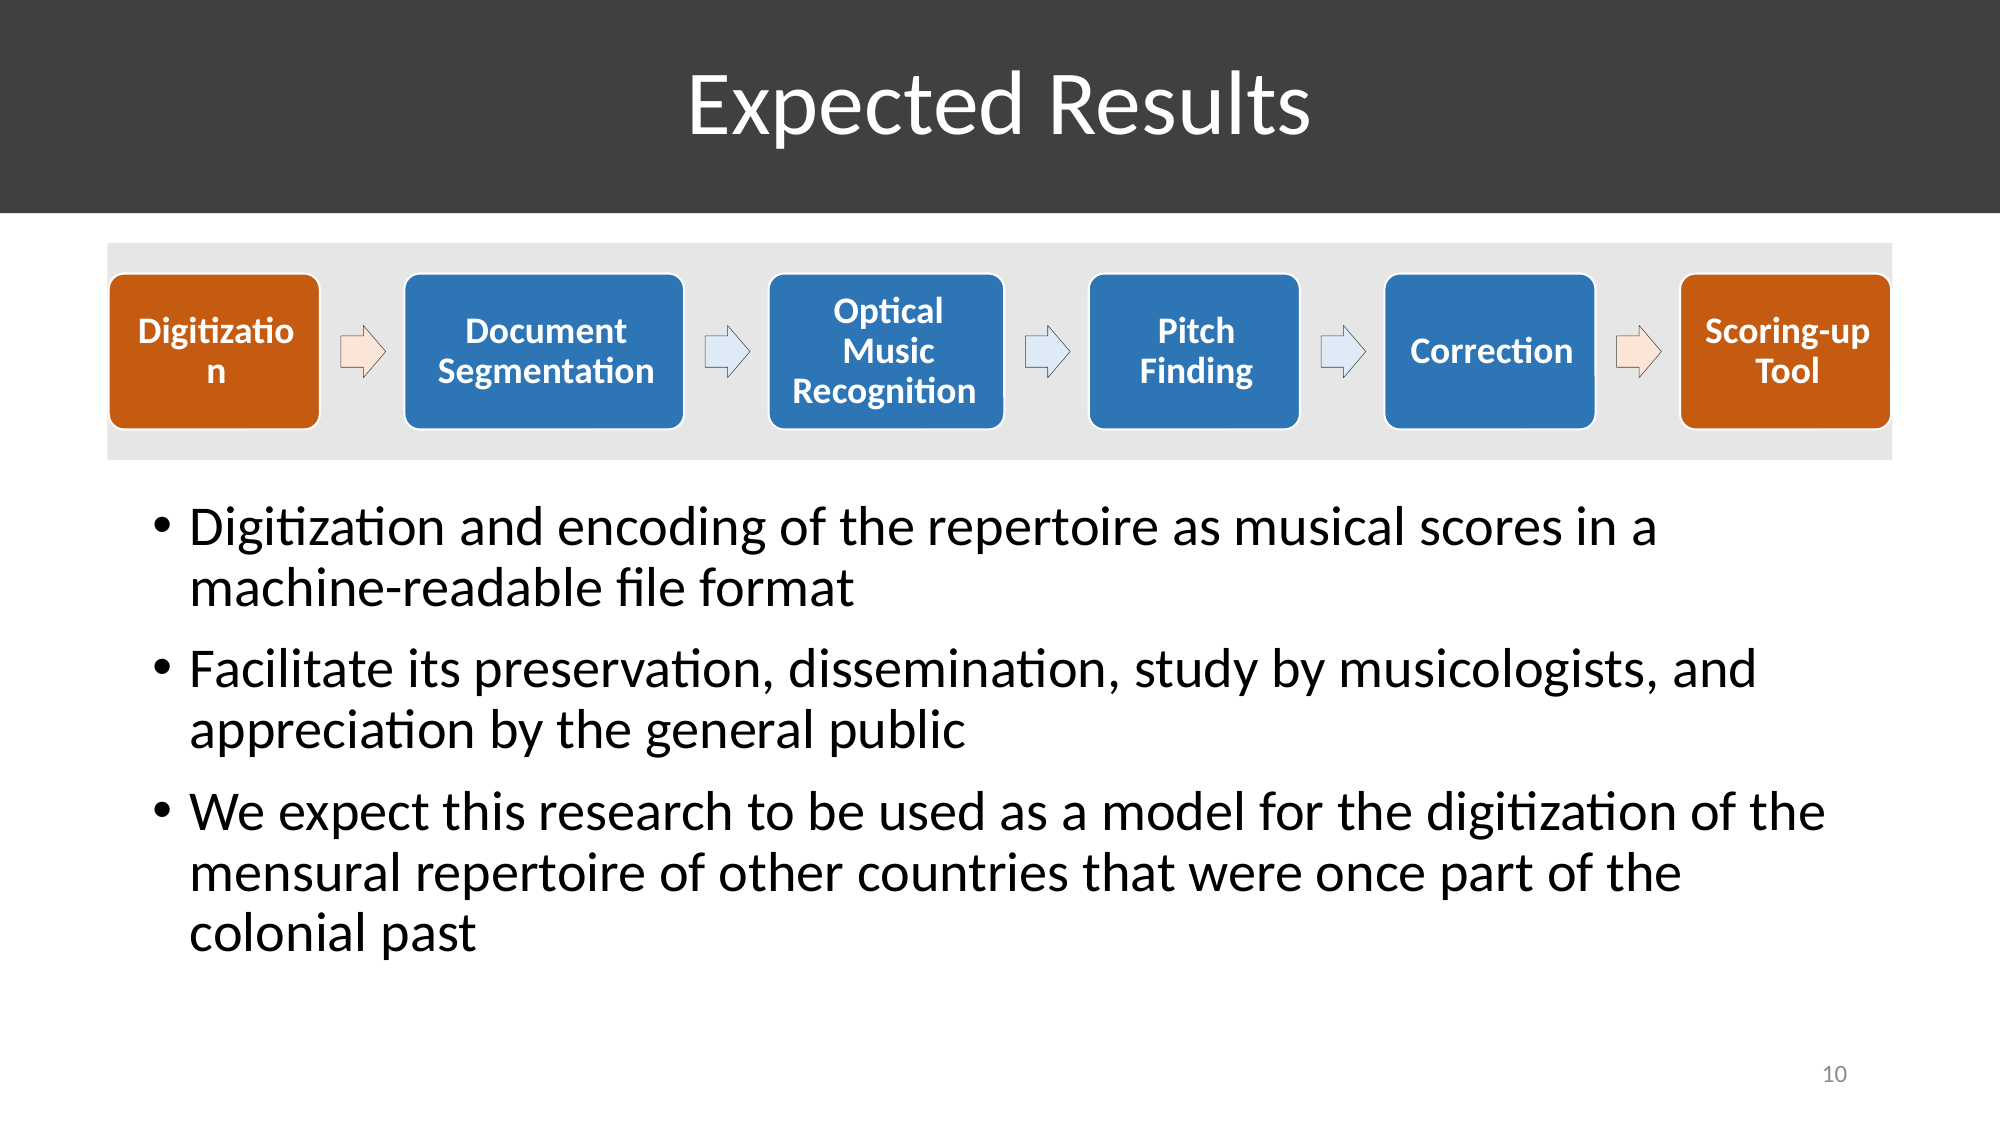

Expected Results
Digitization

Document Segmentation

Optical Music Recognition

Pitch Finding

Correction

Scoring-up Tool
Digitization and encoding of the repertoire as musical scores in a machine-readable file format
Facilitate its preservation, dissemination, study by musicologists, and appreciation by the general public
We expect this research to be used as a model for the digitization of the mensural repertoire of other countries that were once part of the colonial past
10